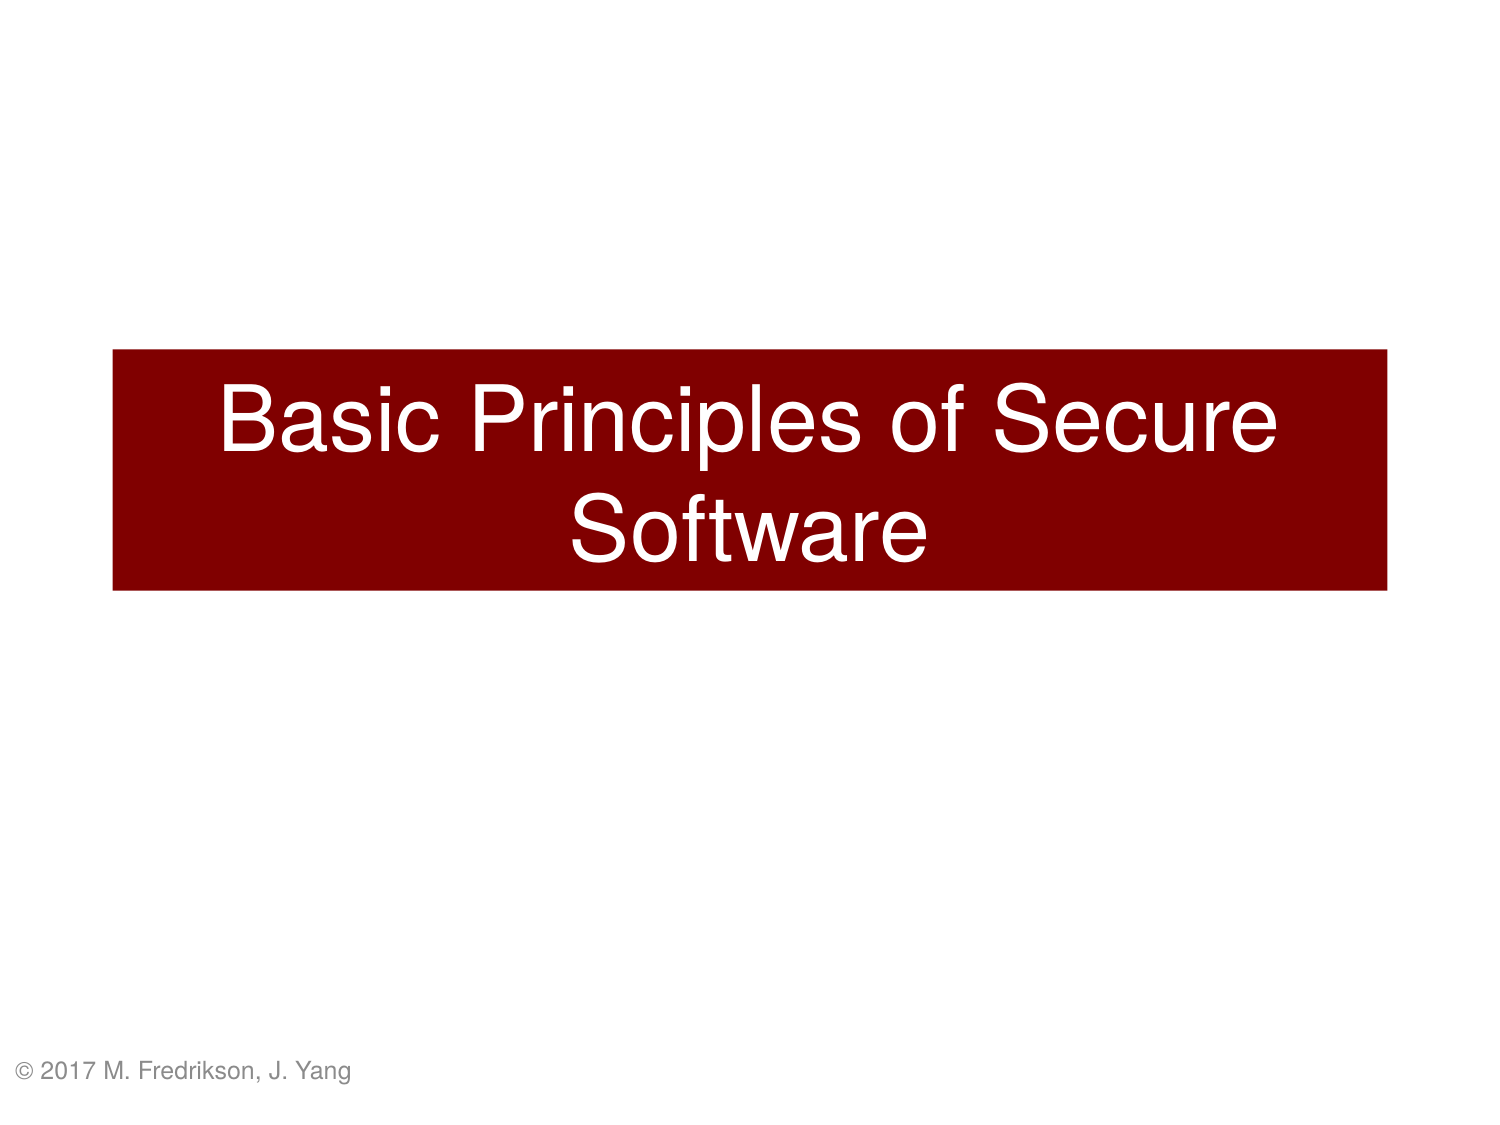

# Basic Principles of Secure Software

© 2017 M. Fredrikson, J. Yang